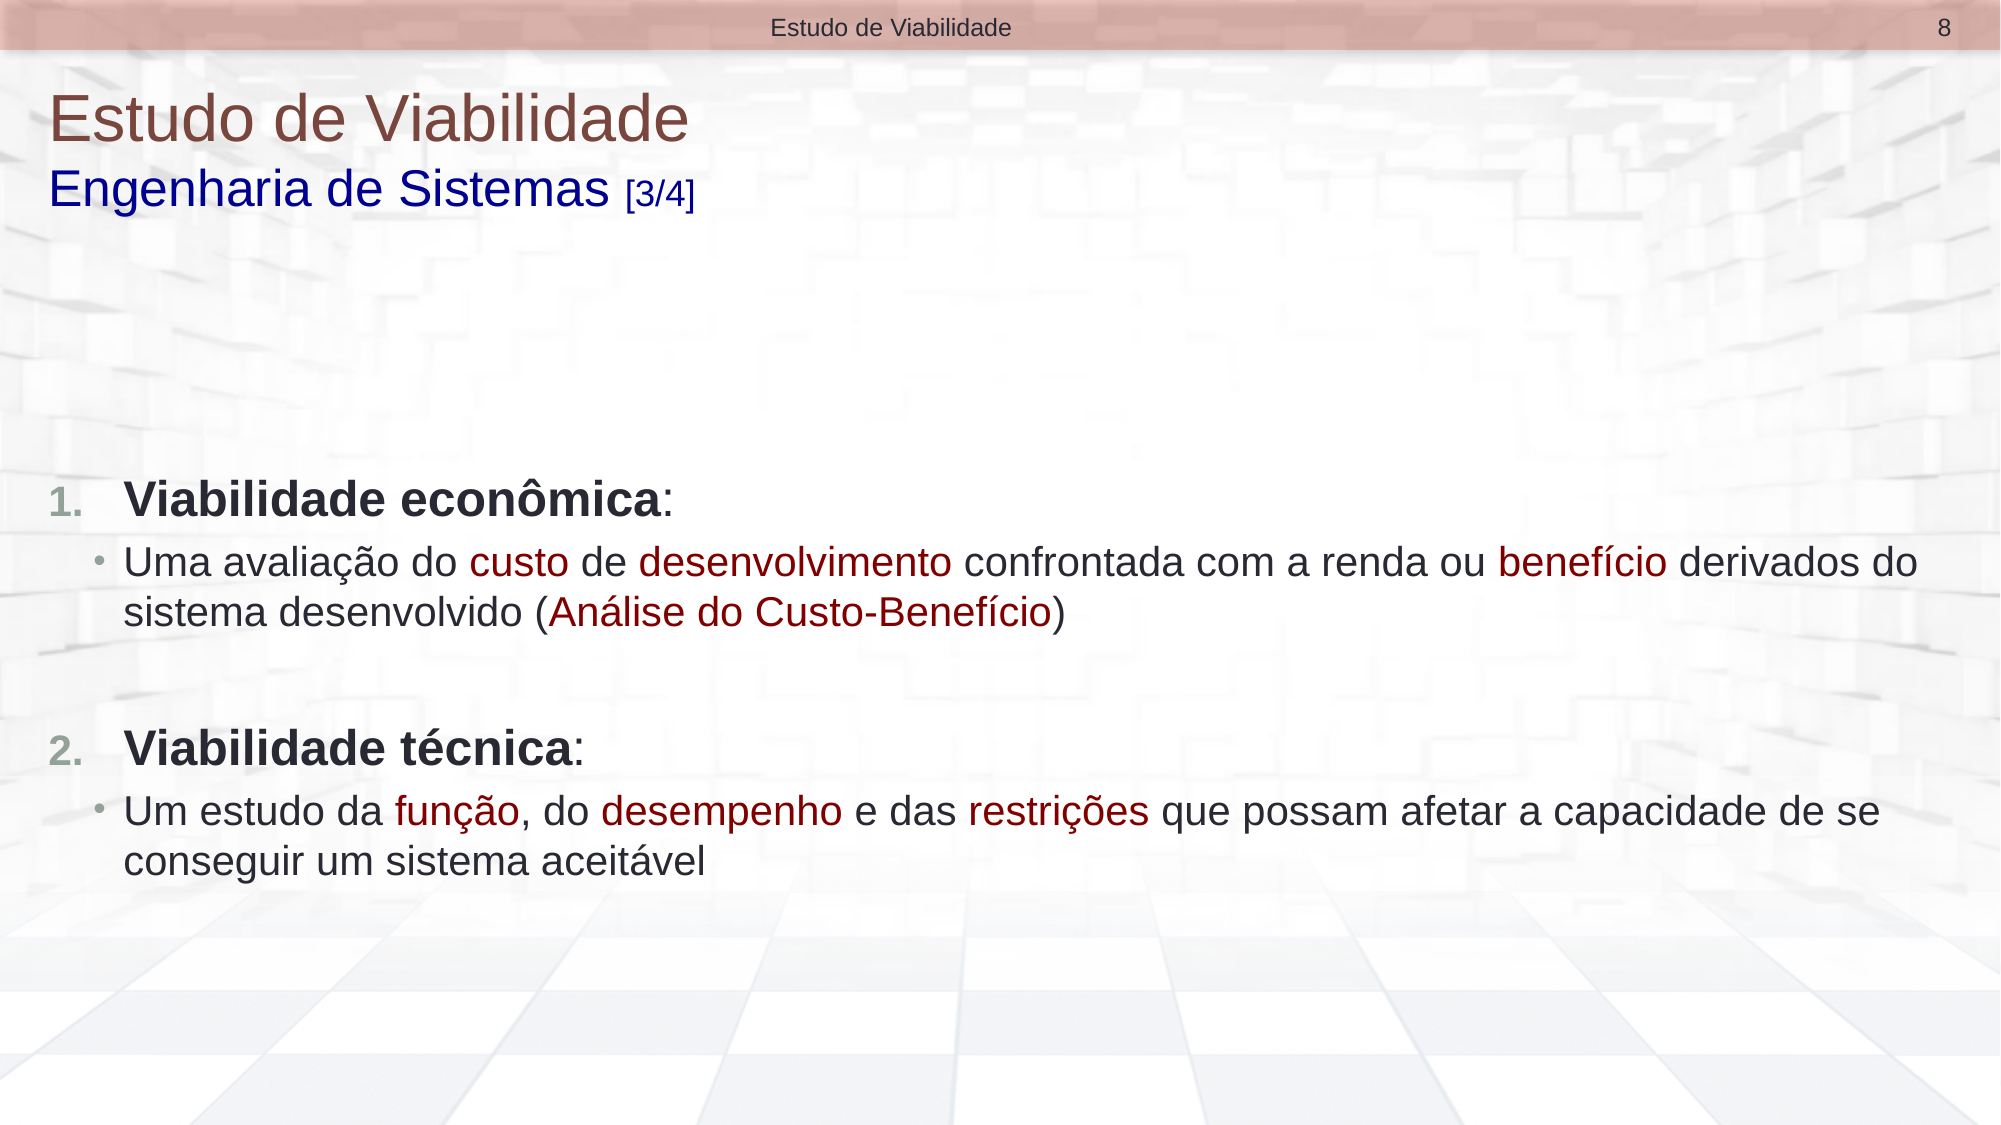

8
Estudo de Viabilidade
# Estudo de Viabilidade Engenharia de Sistemas [3/4]
Viabilidade econômica:
Uma avaliação do custo de desenvolvimento confrontada com a renda ou benefício derivados do sistema desenvolvido (Análise do Custo-Benefício)

Viabilidade técnica:
Um estudo da função, do desempenho e das restrições que possam afetar a capacidade de se conseguir um sistema aceitável